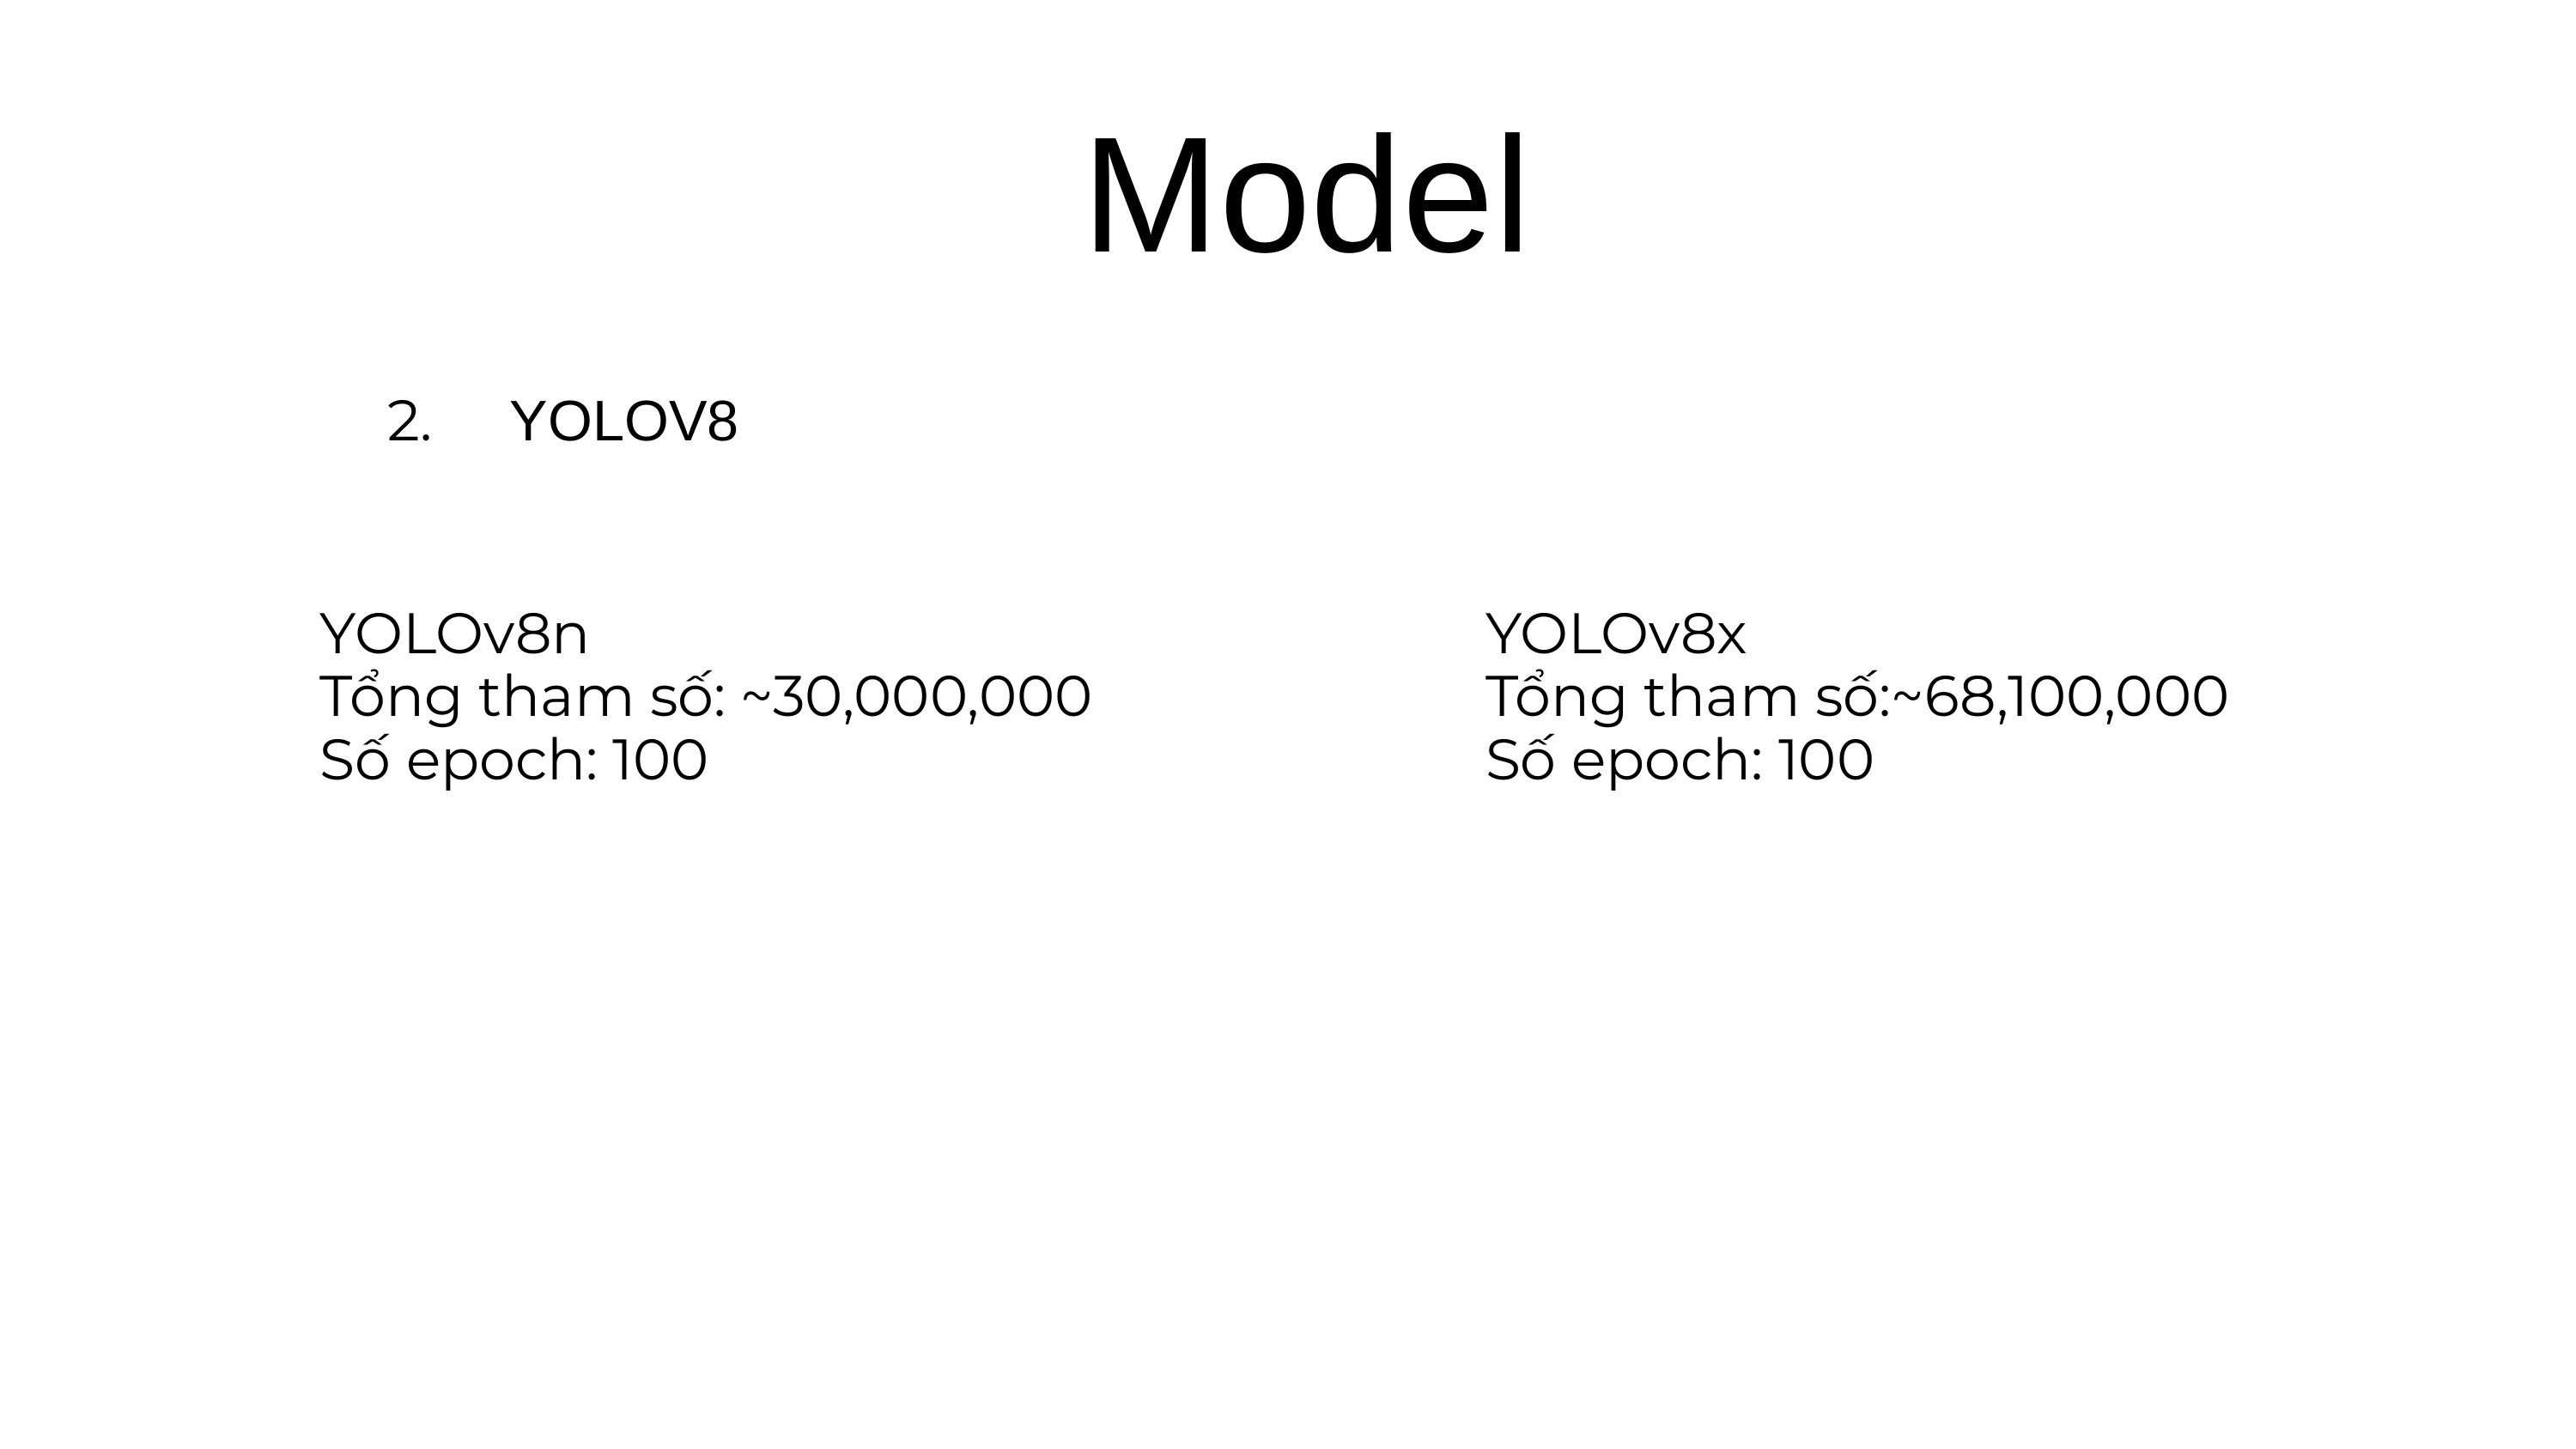

Model
2.     YOLOV8
YOLOv8n
Tổng tham số: ~30,000,000
Số epoch: 100

YOLOv8x
Tổng tham số:~68,100,000
Số epoch: 100